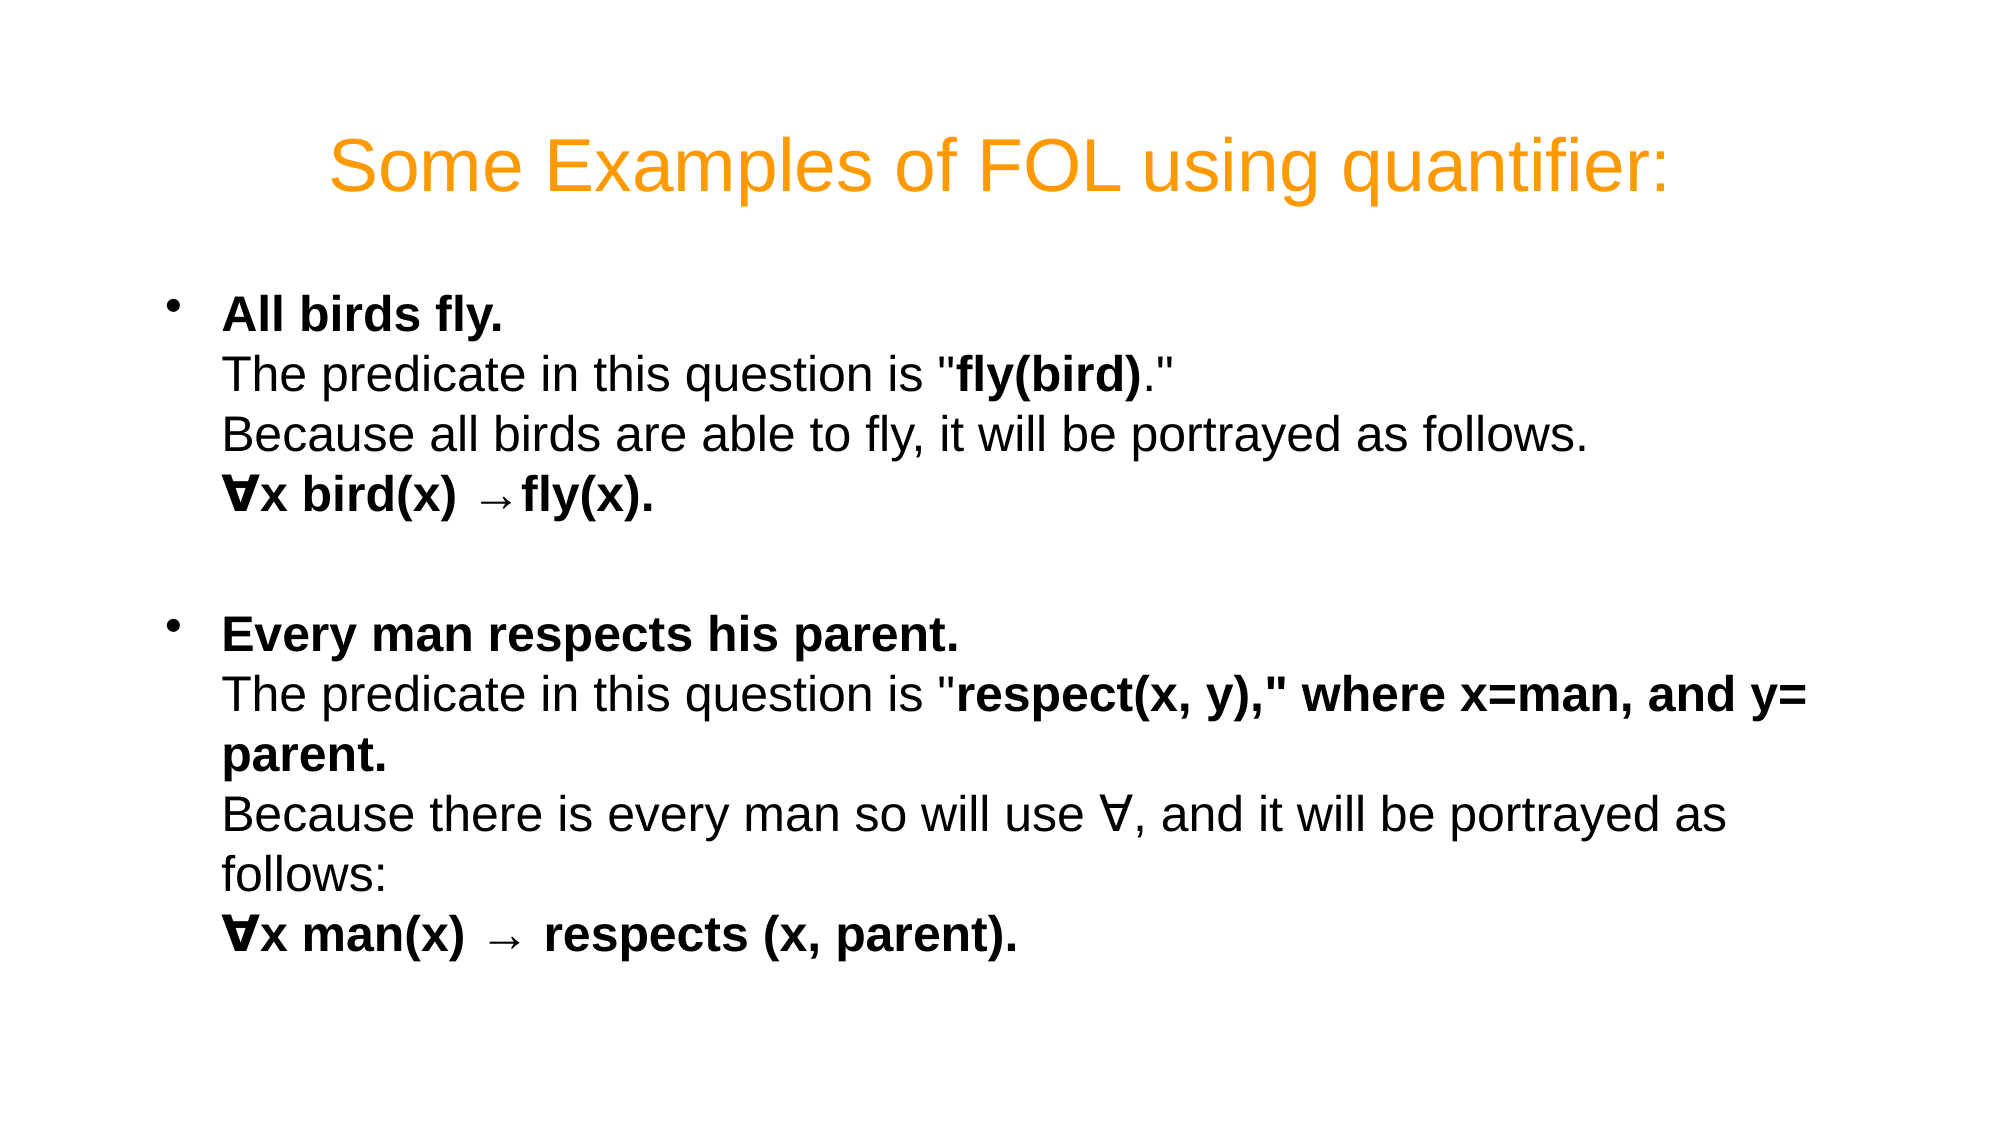

# Some Examples of FOL using quantifier:
All birds fly.
The predicate in this question is "fly(bird)."
Because all birds are able to fly, it will be portrayed as follows.
∀x bird(x) →fly(x).

Every man respects his parent.
The predicate in this question is "respect(x, y)," where x=man, and y= parent.
Because there is every man so will use ∀, and it will be portrayed as follows:
∀x man(x) → respects (x, parent).